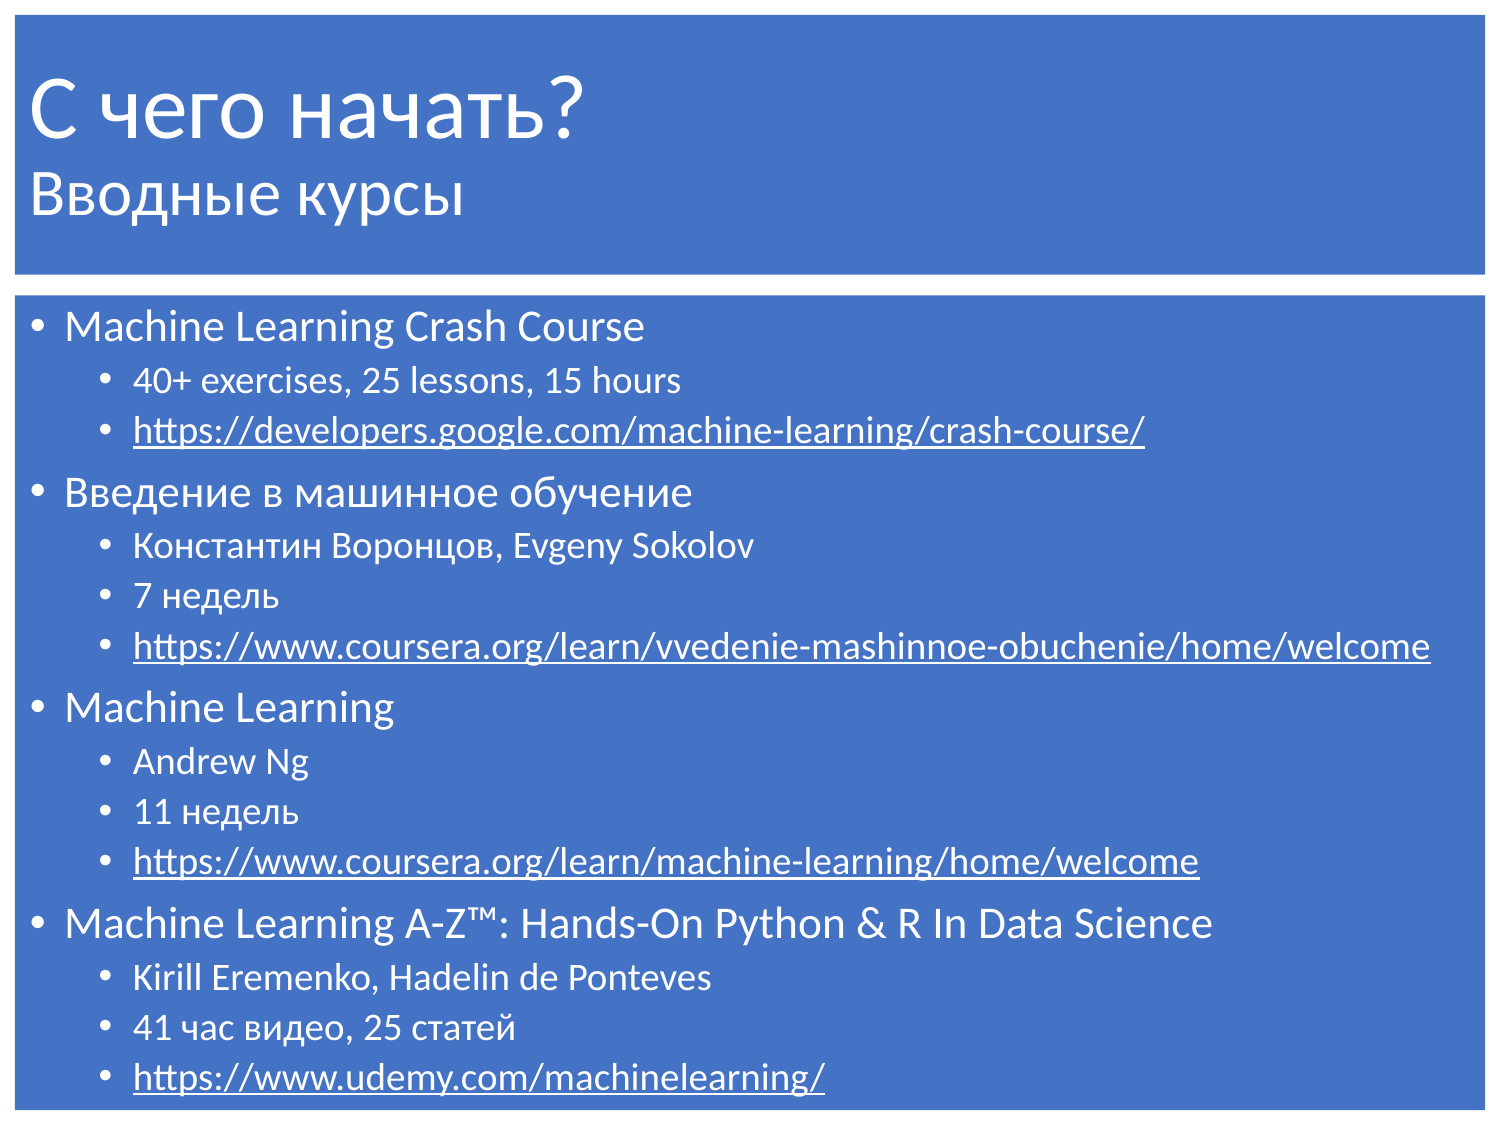

# С чего начать? Вводные курсы
Machine Learning Crash Course
40+ exercises, 25 lessons, 15 hours
https://developers.google.com/machine-learning/crash-course/
Введение в машинное обучение
Константин Воронцов, Evgeny Sokolov
7 недель
https://www.coursera.org/learn/vvedenie-mashinnoe-obuchenie/home/welcome
Machine Learning
Andrew Ng
11 недель
https://www.coursera.org/learn/machine-learning/home/welcome
Machine Learning A-Z™: Hands-On Python & R In Data Science
Kirill Eremenko, Hadelin de Ponteves
41 час видео, 25 статей
https://www.udemy.com/machinelearning/